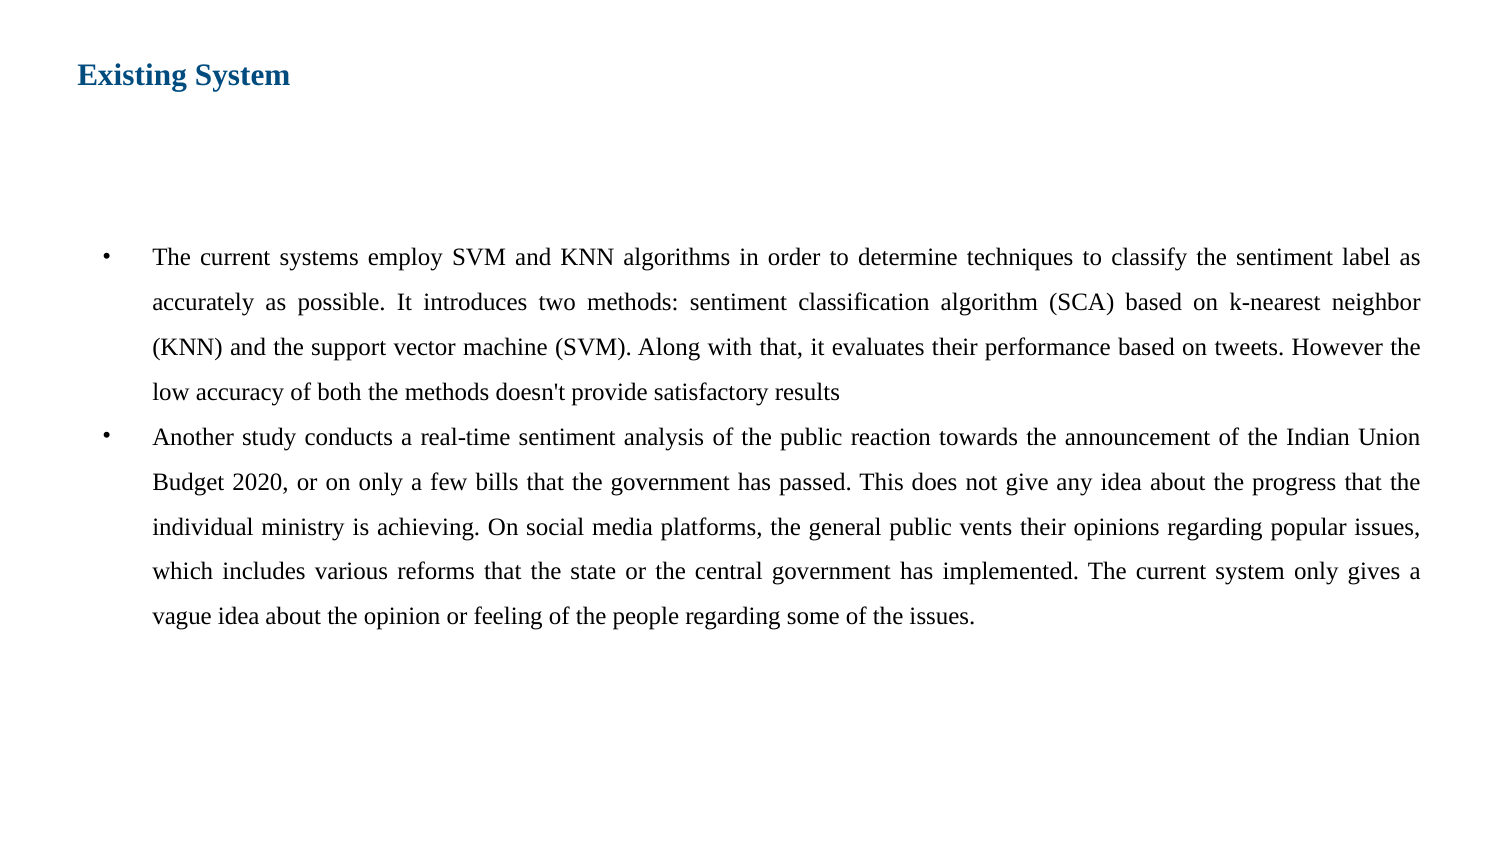

# Existing System

The current systems employ SVM and KNN algorithms in order to determine techniques to classify the sentiment label as accurately as possible. It introduces two methods: sentiment classification algorithm (SCA) based on k-nearest neighbor (KNN) and the support vector machine (SVM). Along with that, it evaluates their performance based on tweets. However the low accuracy of both the methods doesn't provide satisfactory results
Another study conducts a real-time sentiment analysis of the public reaction towards the announcement of the Indian Union Budget 2020, or on only a few bills that the government has passed. This does not give any idea about the progress that the individual ministry is achieving. On social media platforms, the general public vents their opinions regarding popular issues, which includes various reforms that the state or the central government has implemented. The current system only gives a vague idea about the opinion or feeling of the people regarding some of the issues.